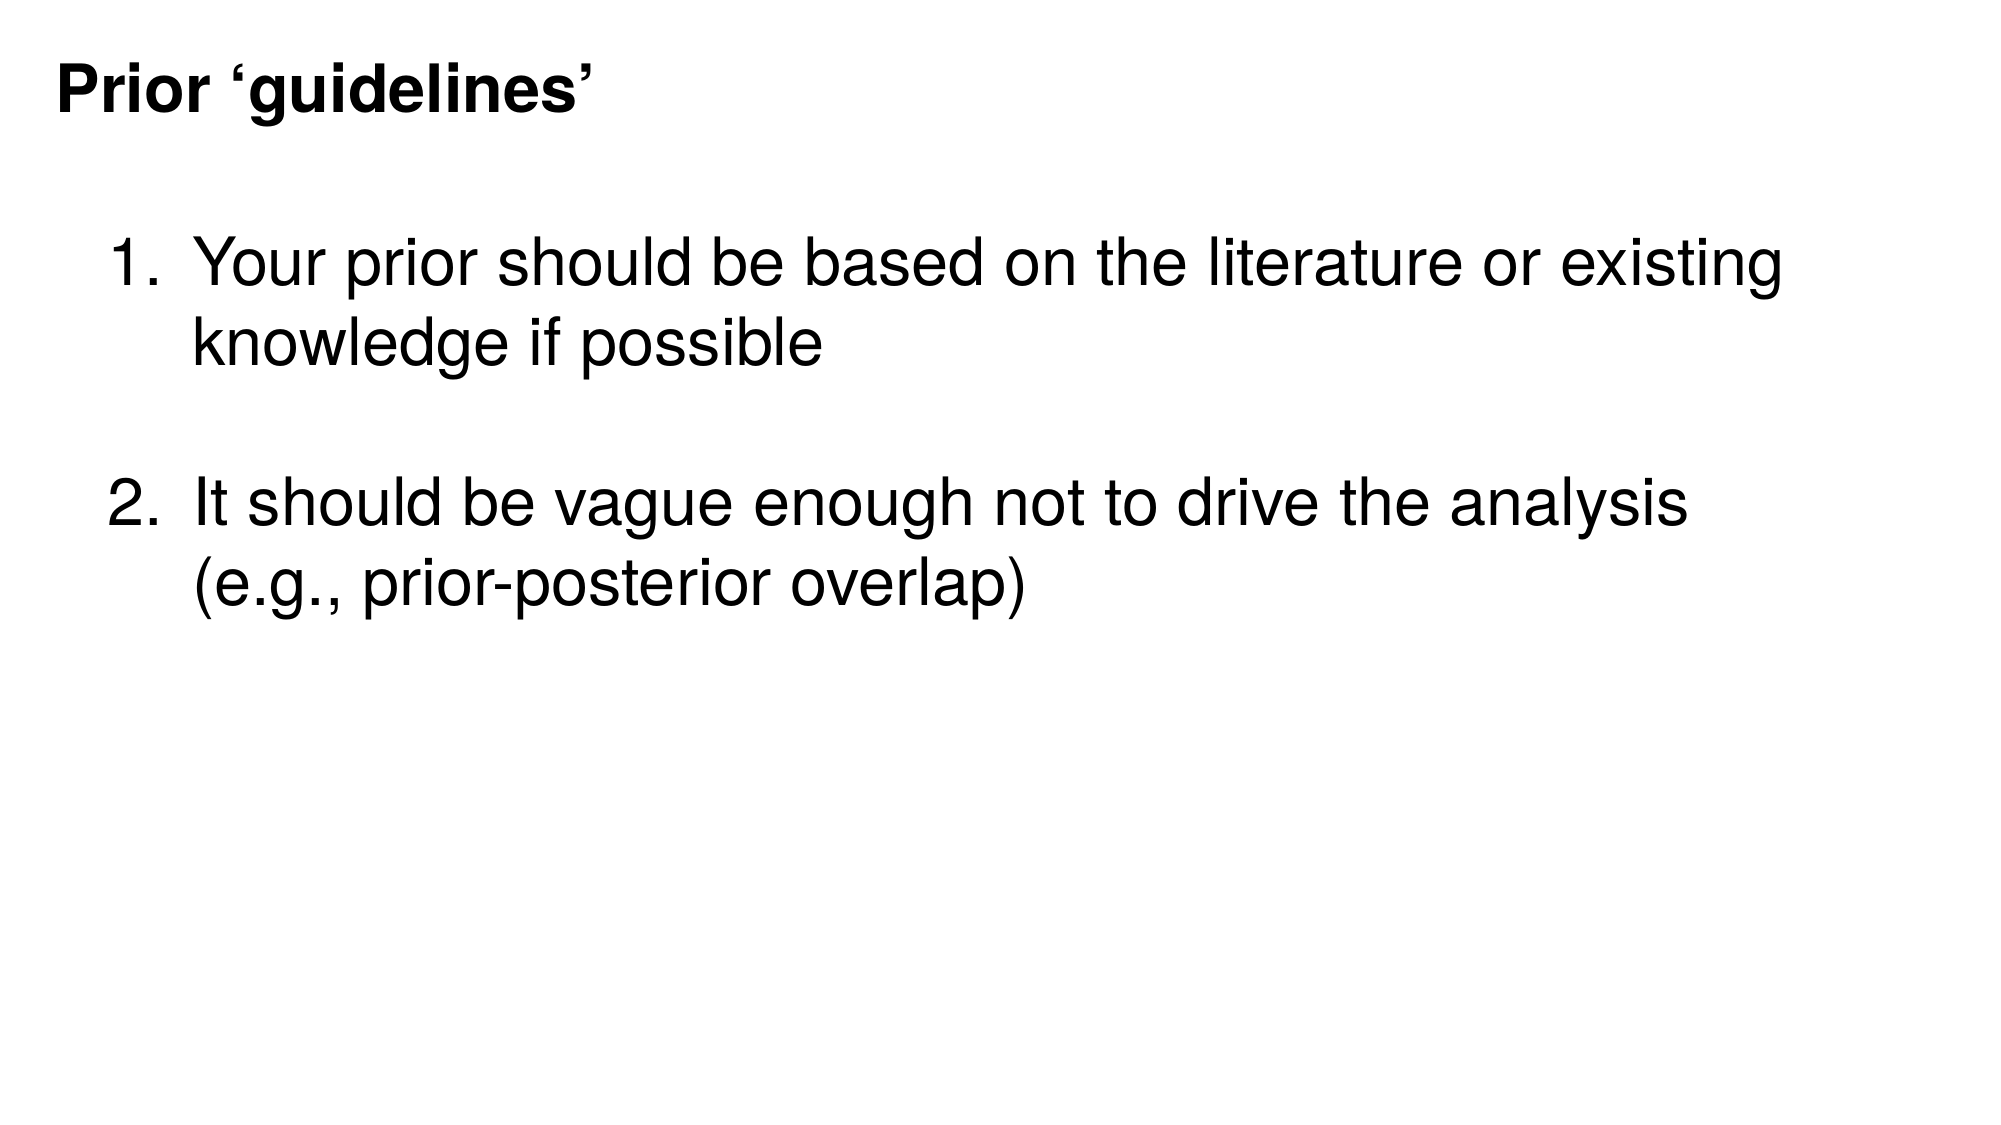

Prior ‘guidelines’
Your prior should be based on the literature or existing knowledge if possible

It should be vague enough not to drive the analysis (e.g., prior-posterior overlap)